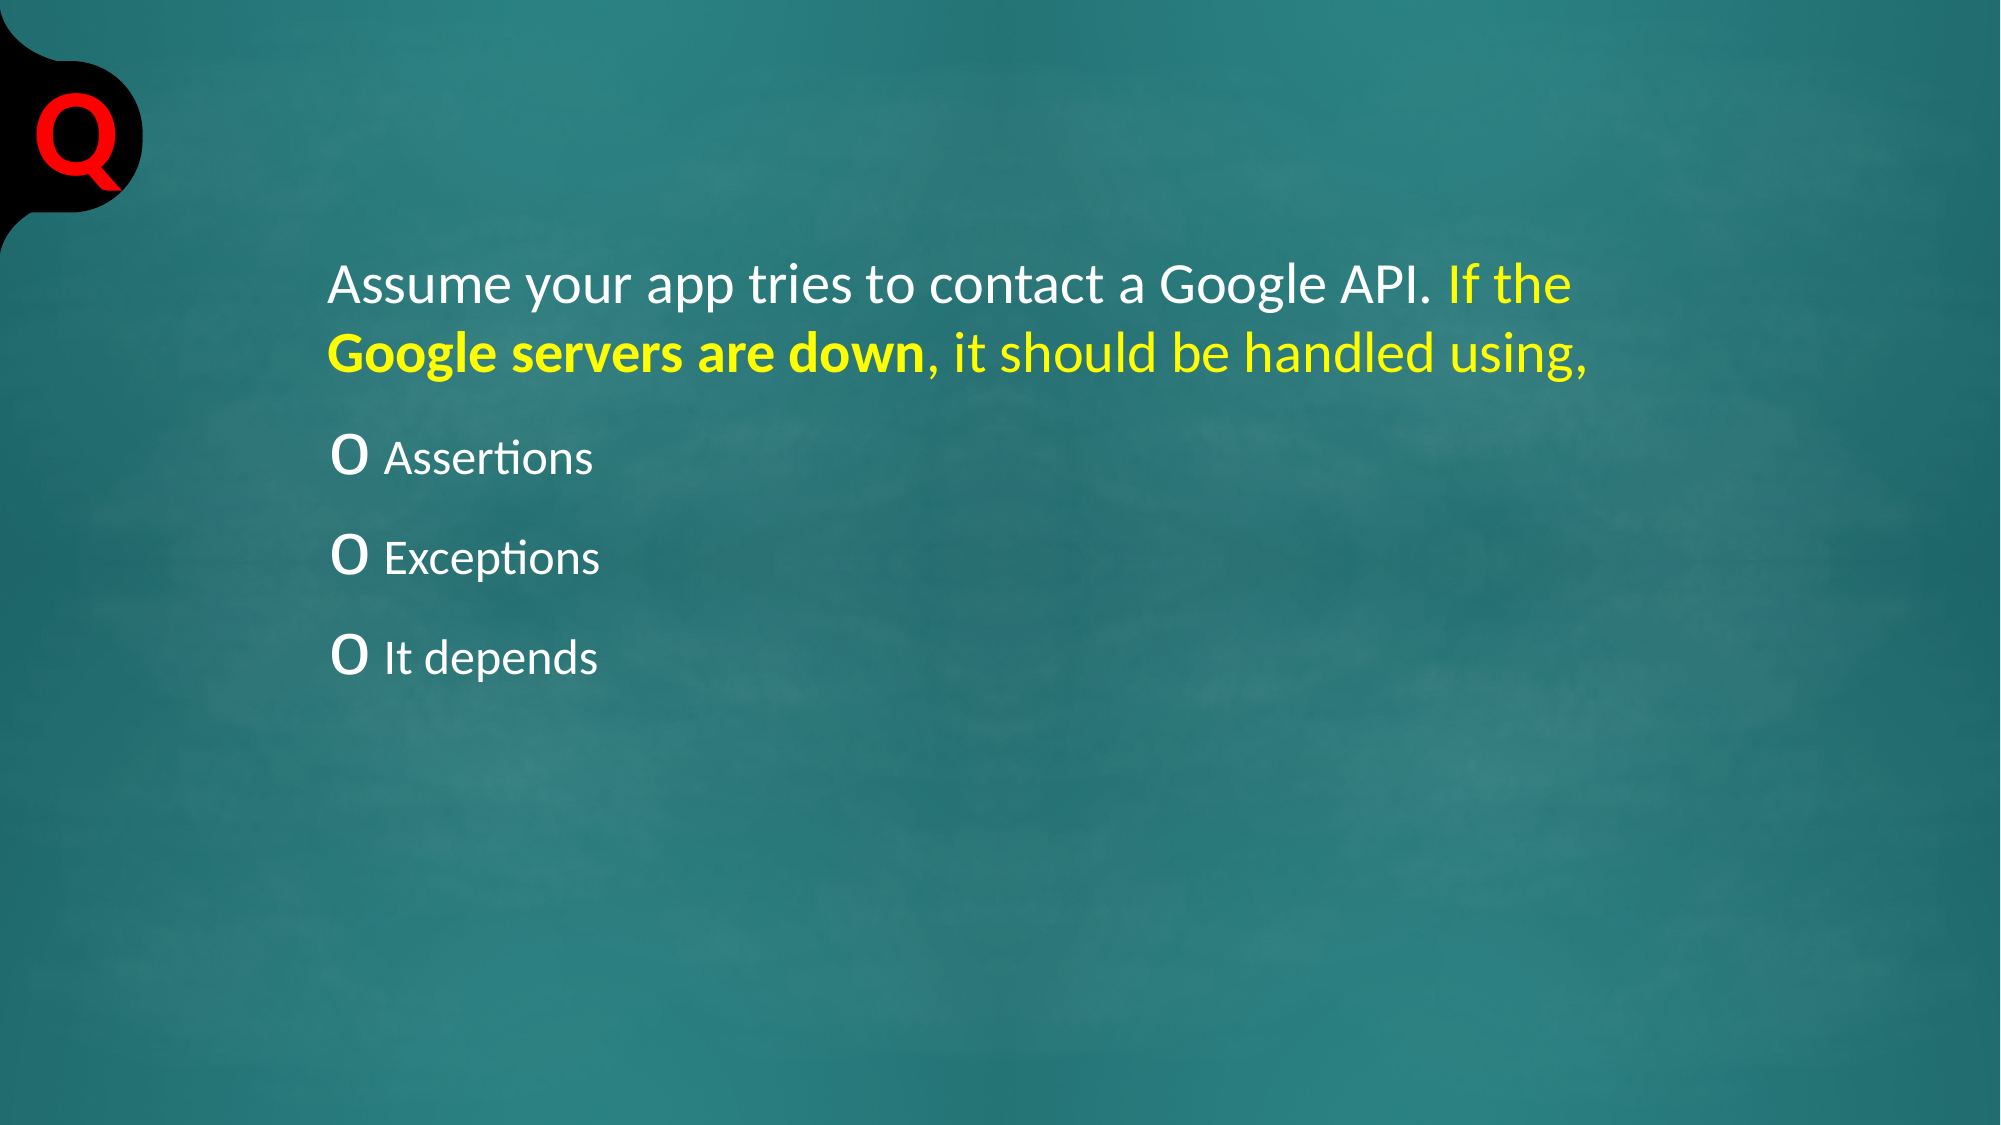

Assume your app tries to contact a Google API. If the Google servers are down, it should be handled using,
Assertions
Exceptions
It depends